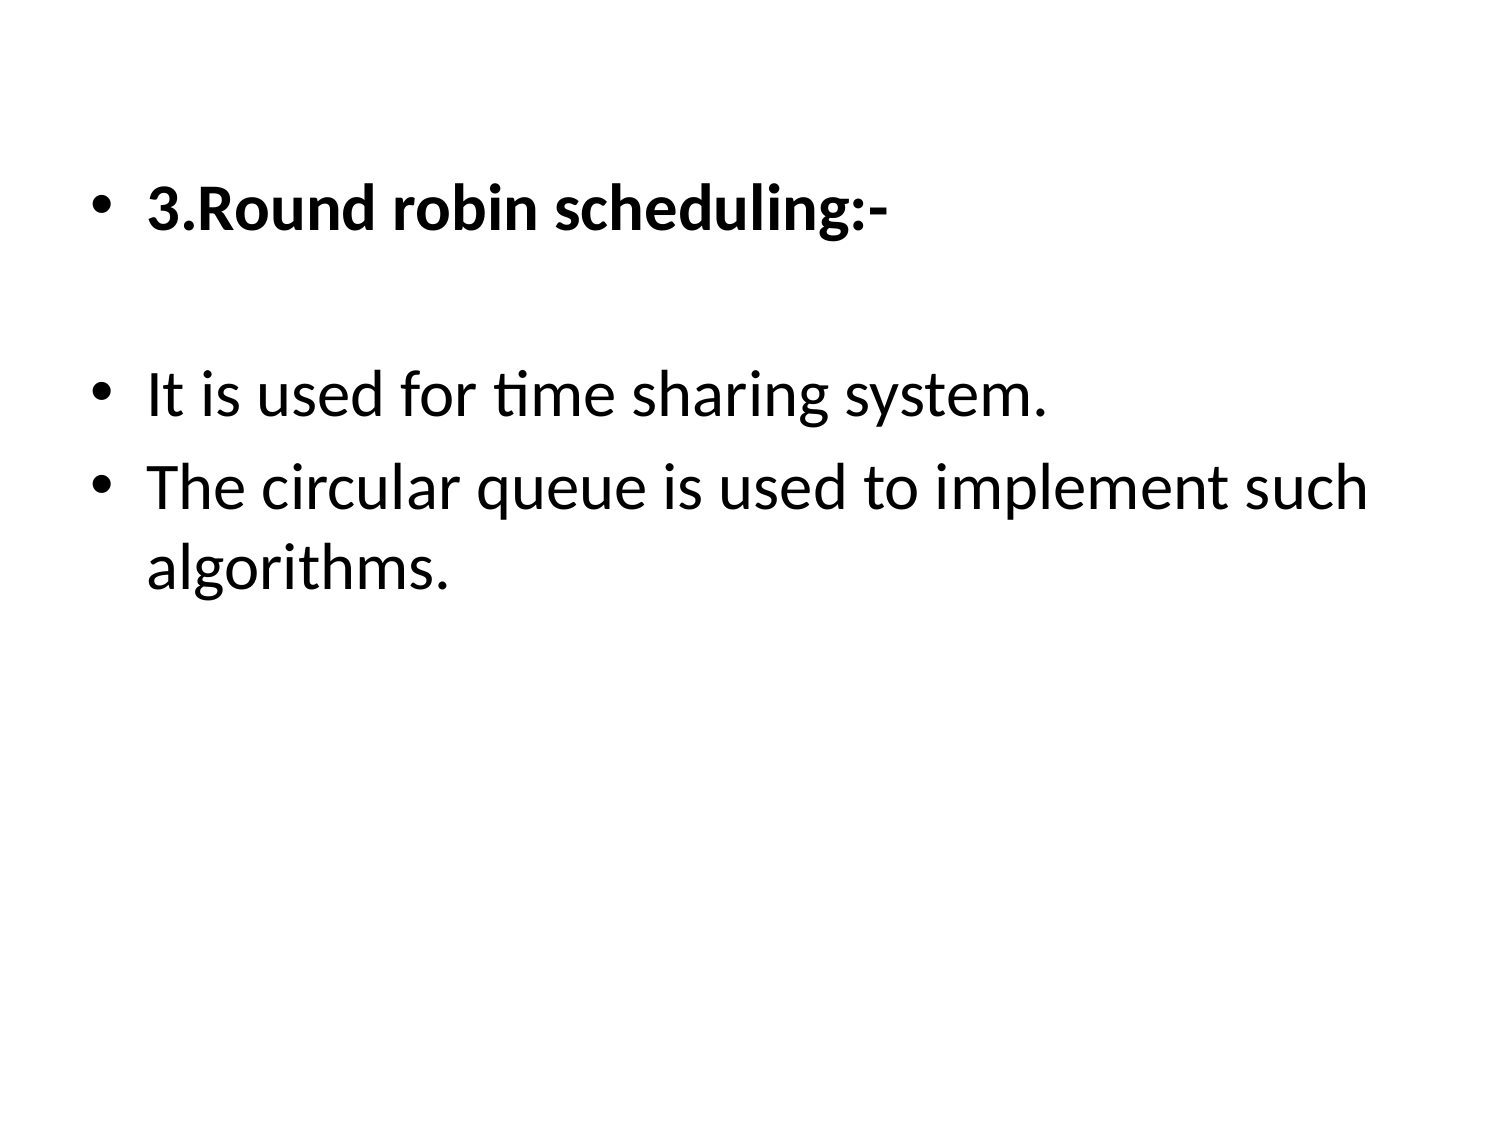

3.Round robin scheduling:-

It is used for time sharing system.
The circular queue is used to implement such algorithms.